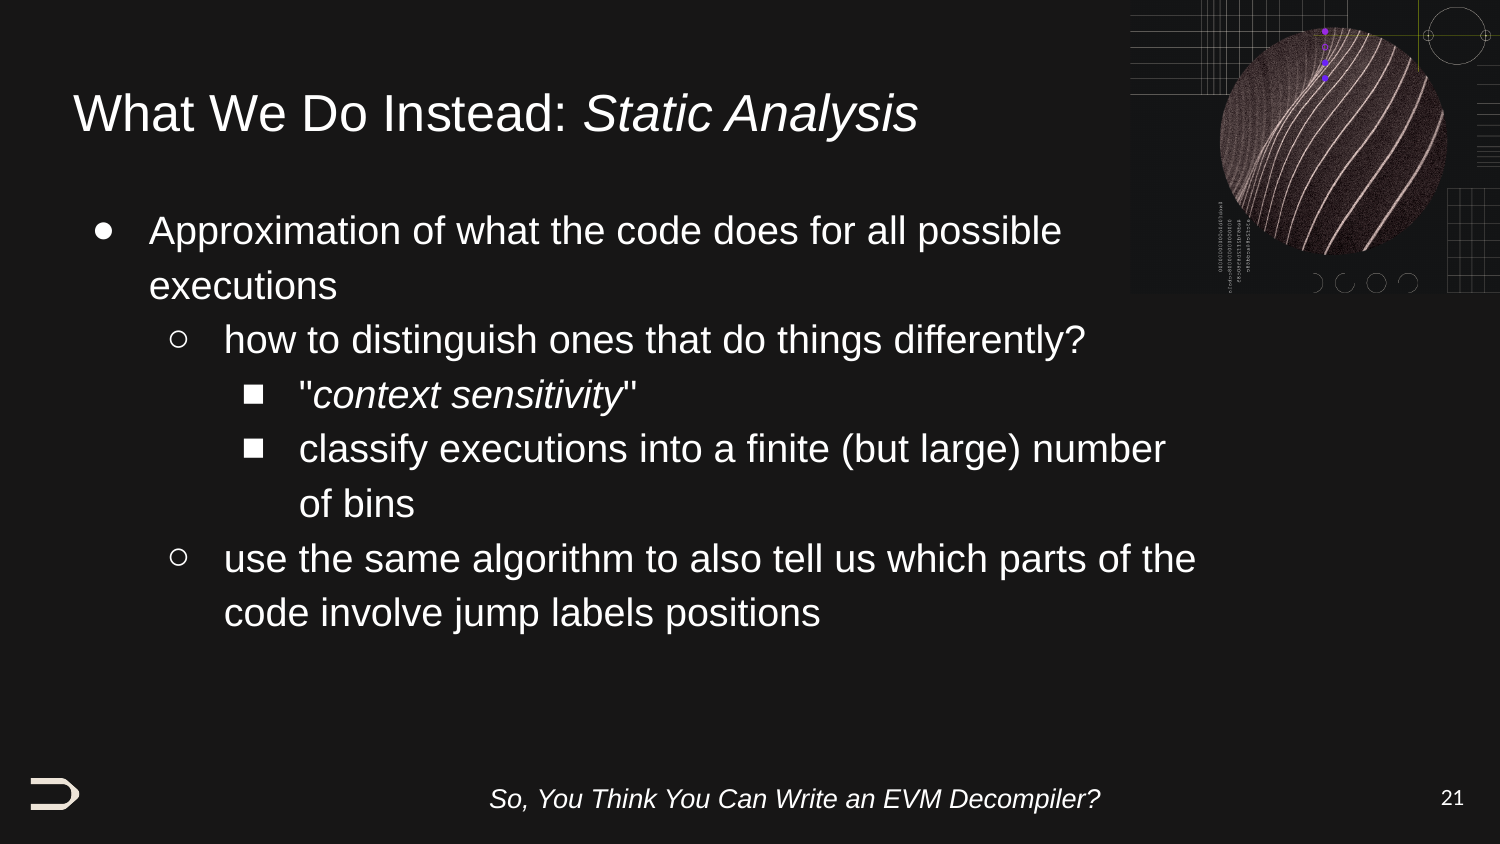

# What We Do Instead: Static Analysis
Approximation of what the code does for all possible executions
how to distinguish ones that do things differently?
"context sensitivity''
classify executions into a finite (but large) number of bins
use the same algorithm to also tell us which parts of the code involve jump labels positions
21